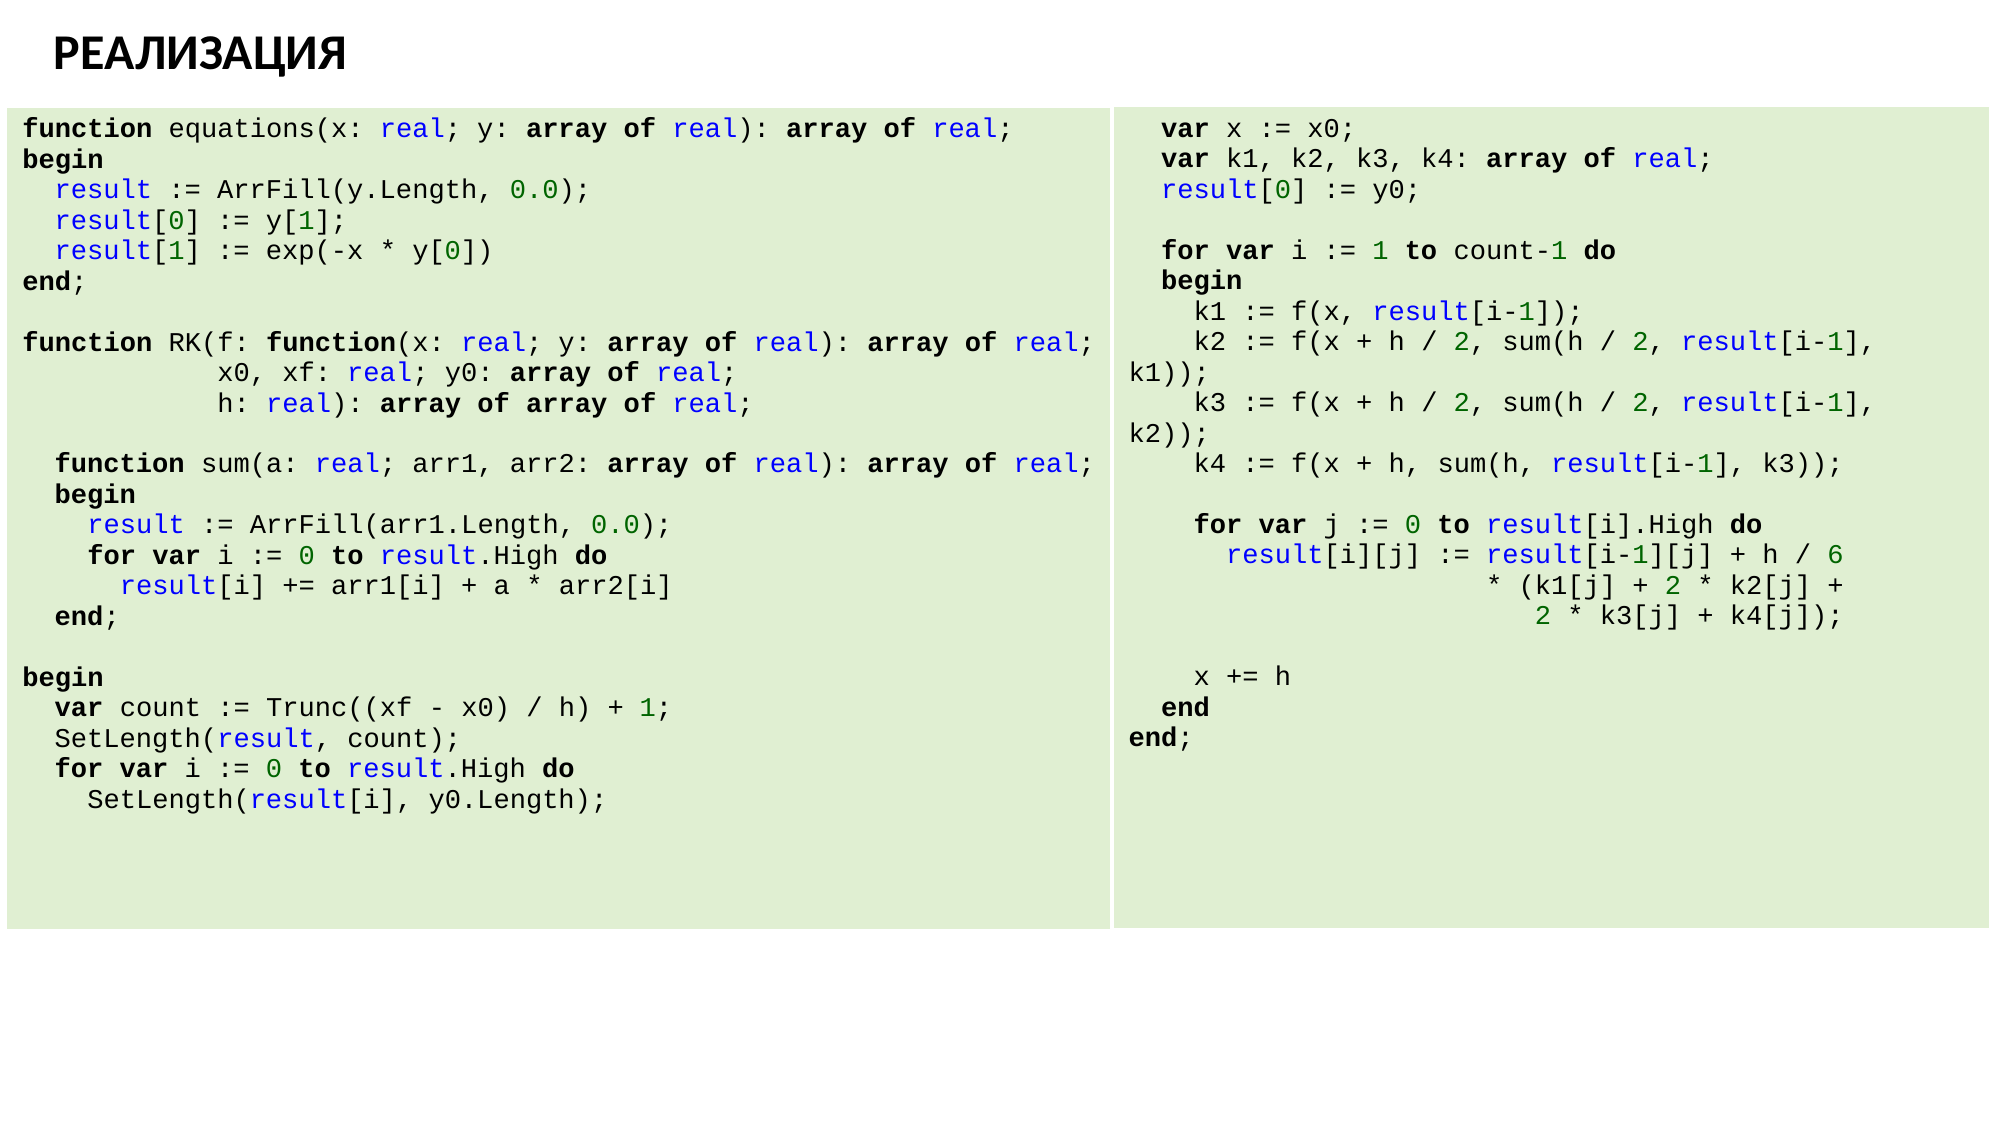

# РЕАЛИЗАЦИЯ
| var x := x0; var k1, k2, k3, k4: array of real; result[0] := y0; for var i := 1 to count-1 do begin k1 := f(x, result[i-1]); k2 := f(x + h / 2, sum(h / 2, result[i-1], k1)); k3 := f(x + h / 2, sum(h / 2, result[i-1], k2)); k4 := f(x + h, sum(h, result[i-1], k3)); for var j := 0 to result[i].High do result[i][j] := result[i-1][j] + h / 6 \* (k1[j] + 2 \* k2[j] + 2 \* k3[j] + k4[j]); x += h end end; |
| --- |
| function equations(x: real; y: array of real): array of real; begin result := ArrFill(y.Length, 0.0); result[0] := y[1]; result[1] := exp(-x \* y[0]) end; function RK(f: function(x: real; y: array of real): array of real; x0, xf: real; y0: array of real; h: real): array of array of real; function sum(a: real; arr1, arr2: array of real): array of real; begin result := ArrFill(arr1.Length, 0.0); for var i := 0 to result.High do result[i] += arr1[i] + a \* arr2[i] end; begin var count := Trunc((xf - x0) / h) + 1; SetLength(result, count); for var i := 0 to result.High do SetLength(result[i], y0.Length); |
| --- |